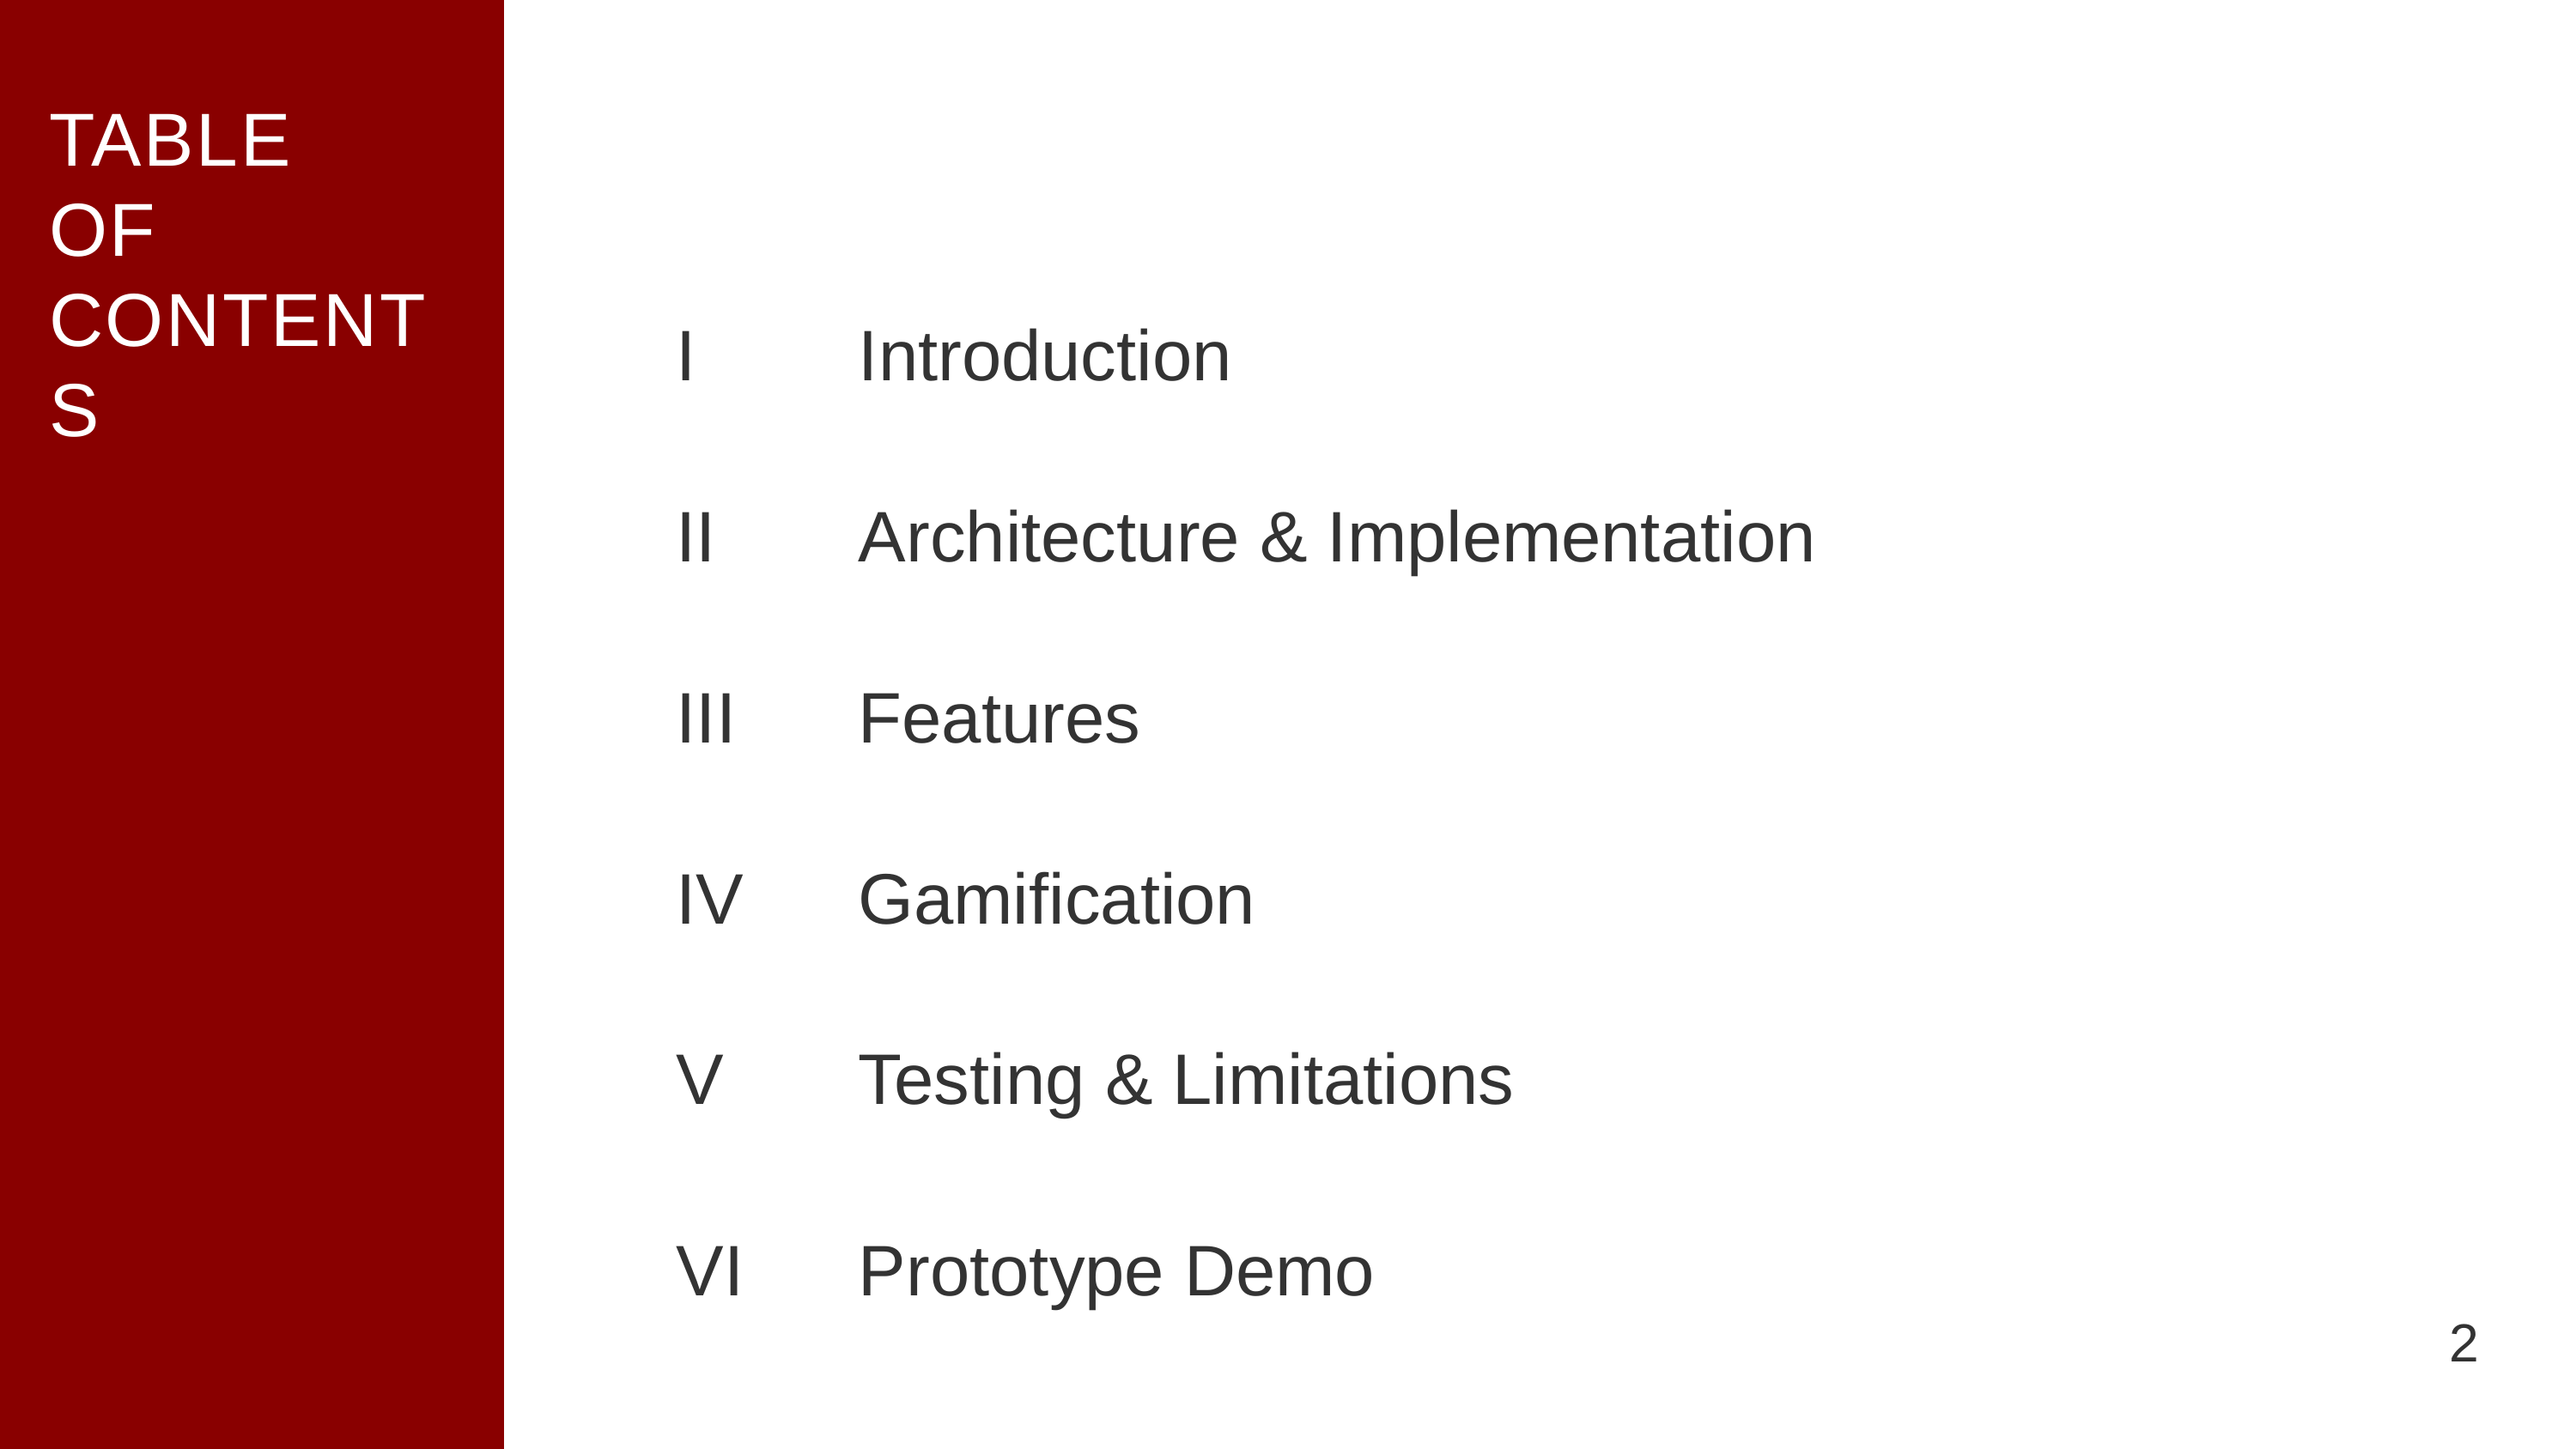

TABLE
OF CONTENTS
Introduction
I
II
Architecture & Implementation
III
Features
IV
Gamification
Testing & Limitations
V
Prototype Demo
VI
2